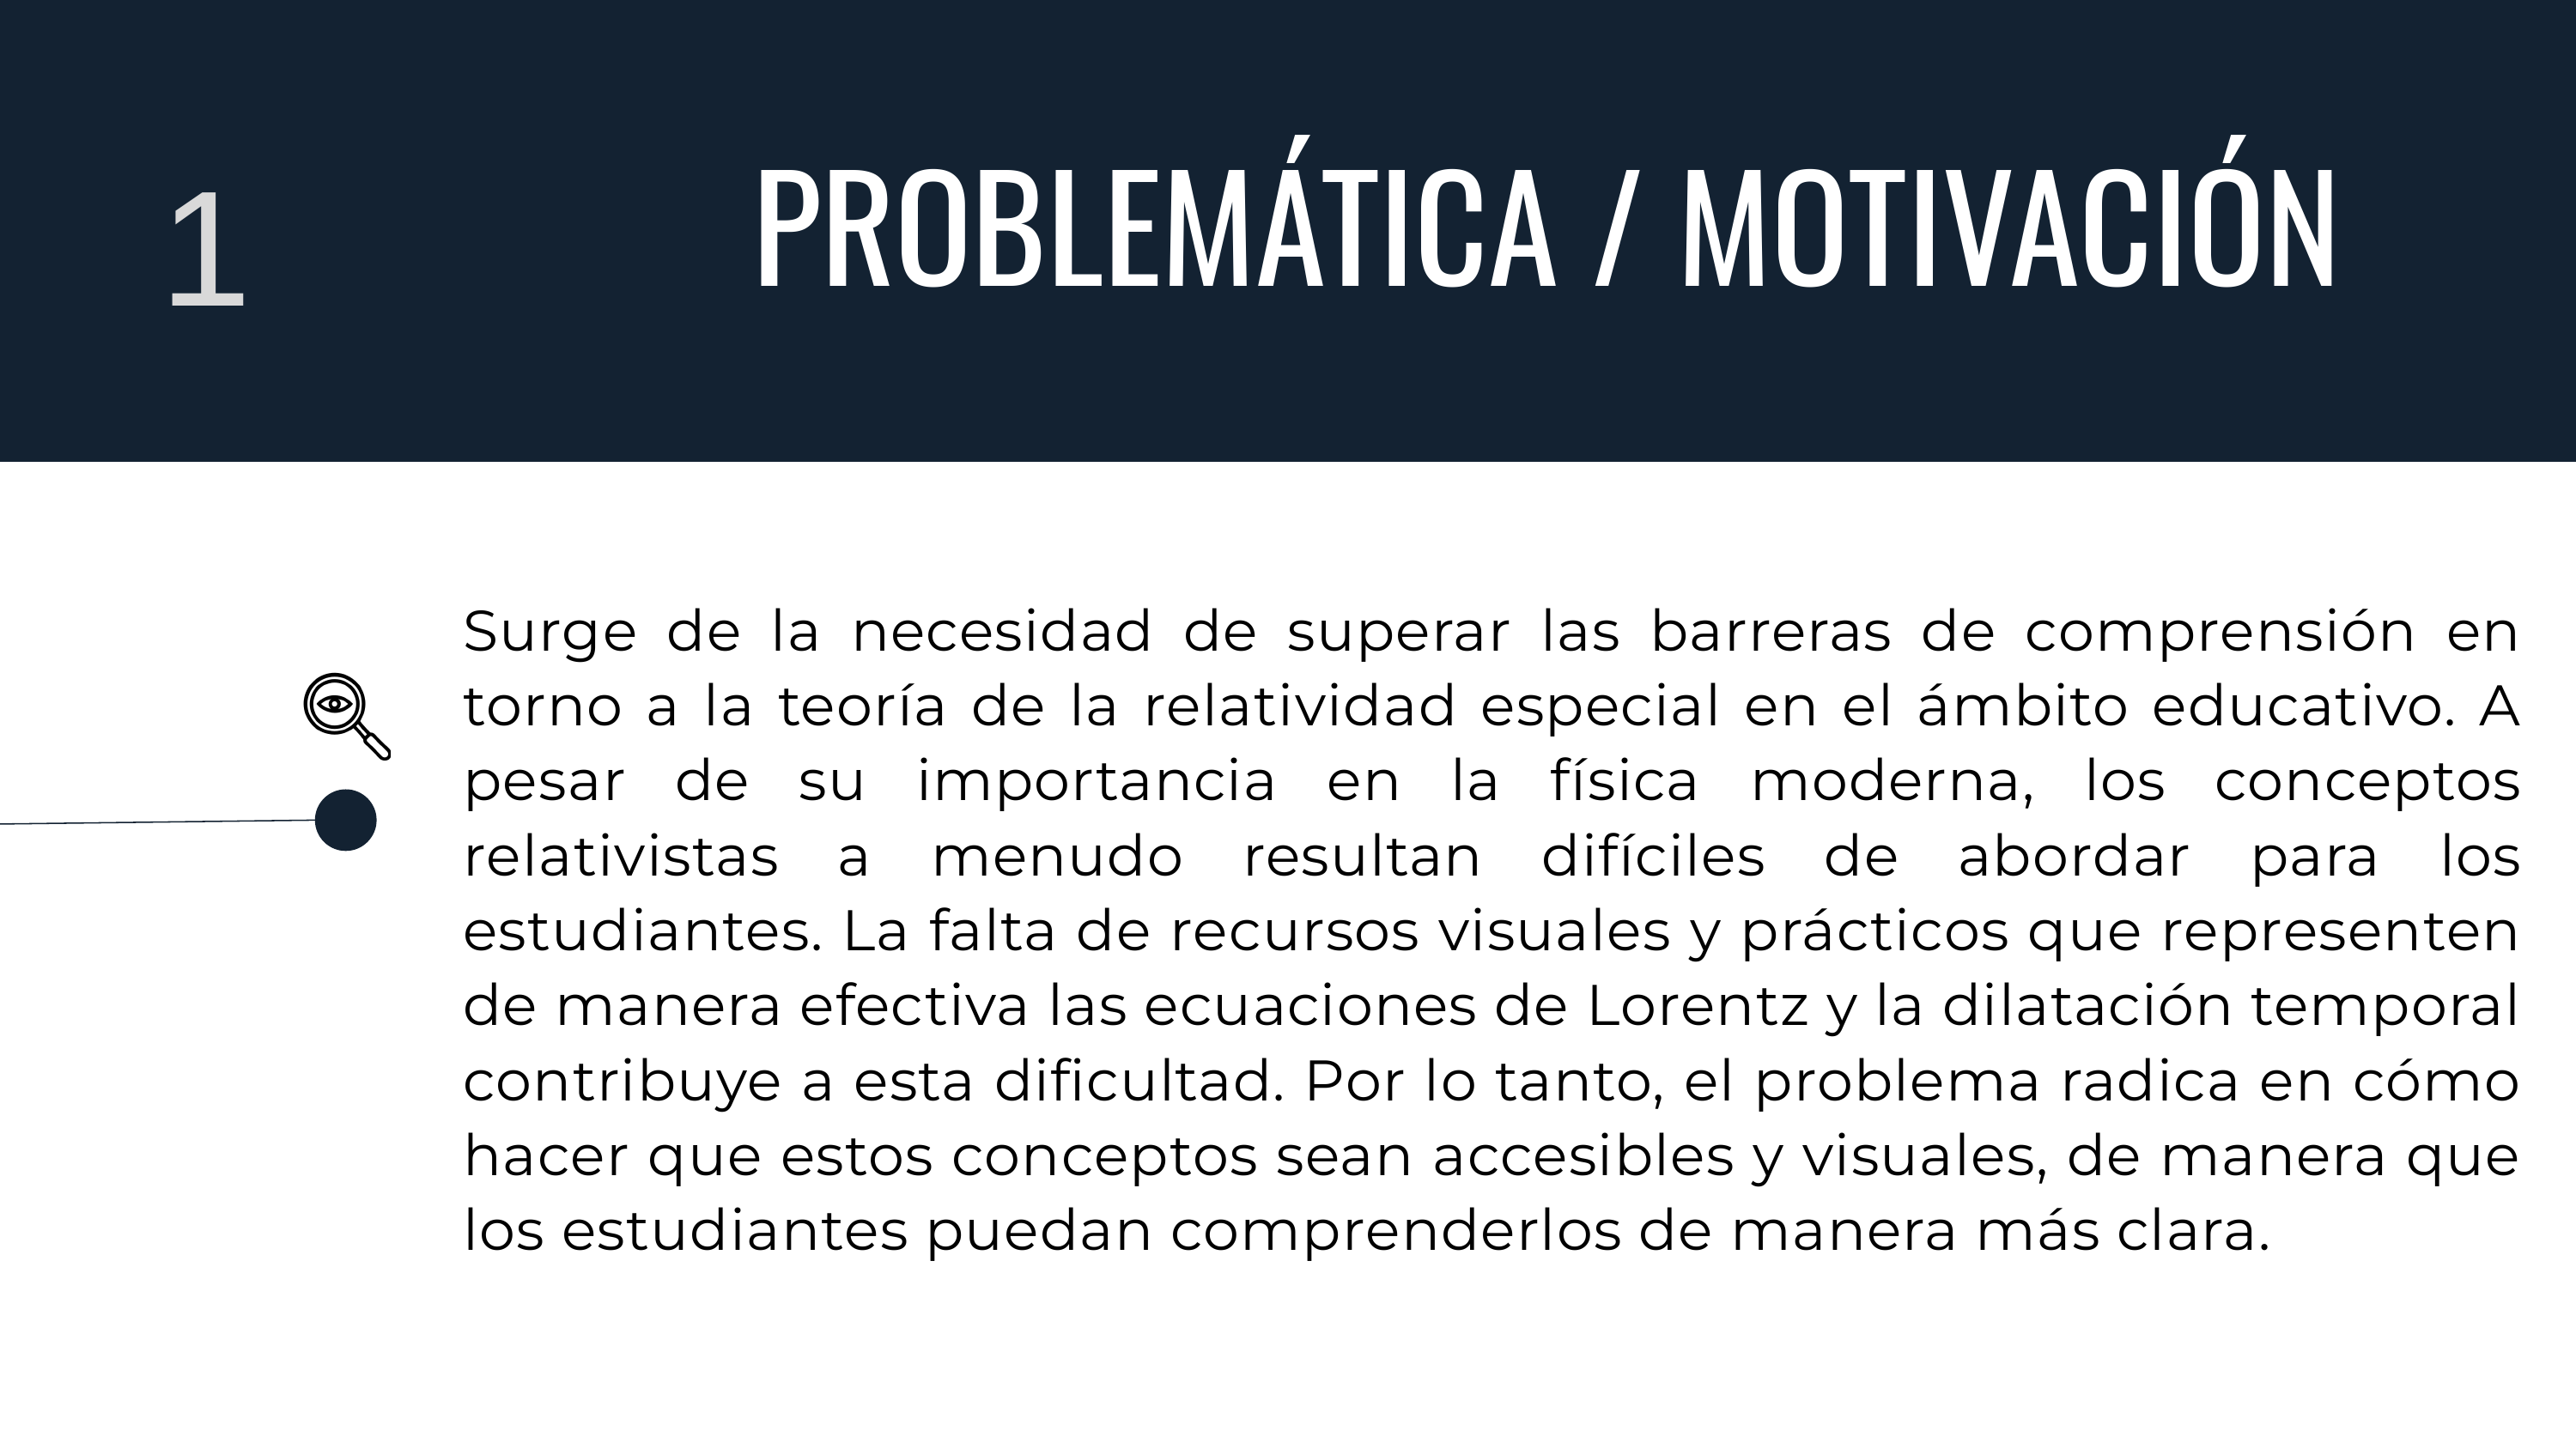

1
PROBLEMÁTICA / MOTIVACIÓN
Surge de la necesidad de superar las barreras de comprensión en torno a la teoría de la relatividad especial en el ámbito educativo. A pesar de su importancia en la física moderna, los conceptos relativistas a menudo resultan difíciles de abordar para los estudiantes. La falta de recursos visuales y prácticos que representen de manera efectiva las ecuaciones de Lorentz y la dilatación temporal contribuye a esta dificultad. Por lo tanto, el problema radica en cómo hacer que estos conceptos sean accesibles y visuales, de manera que los estudiantes puedan comprenderlos de manera más clara.